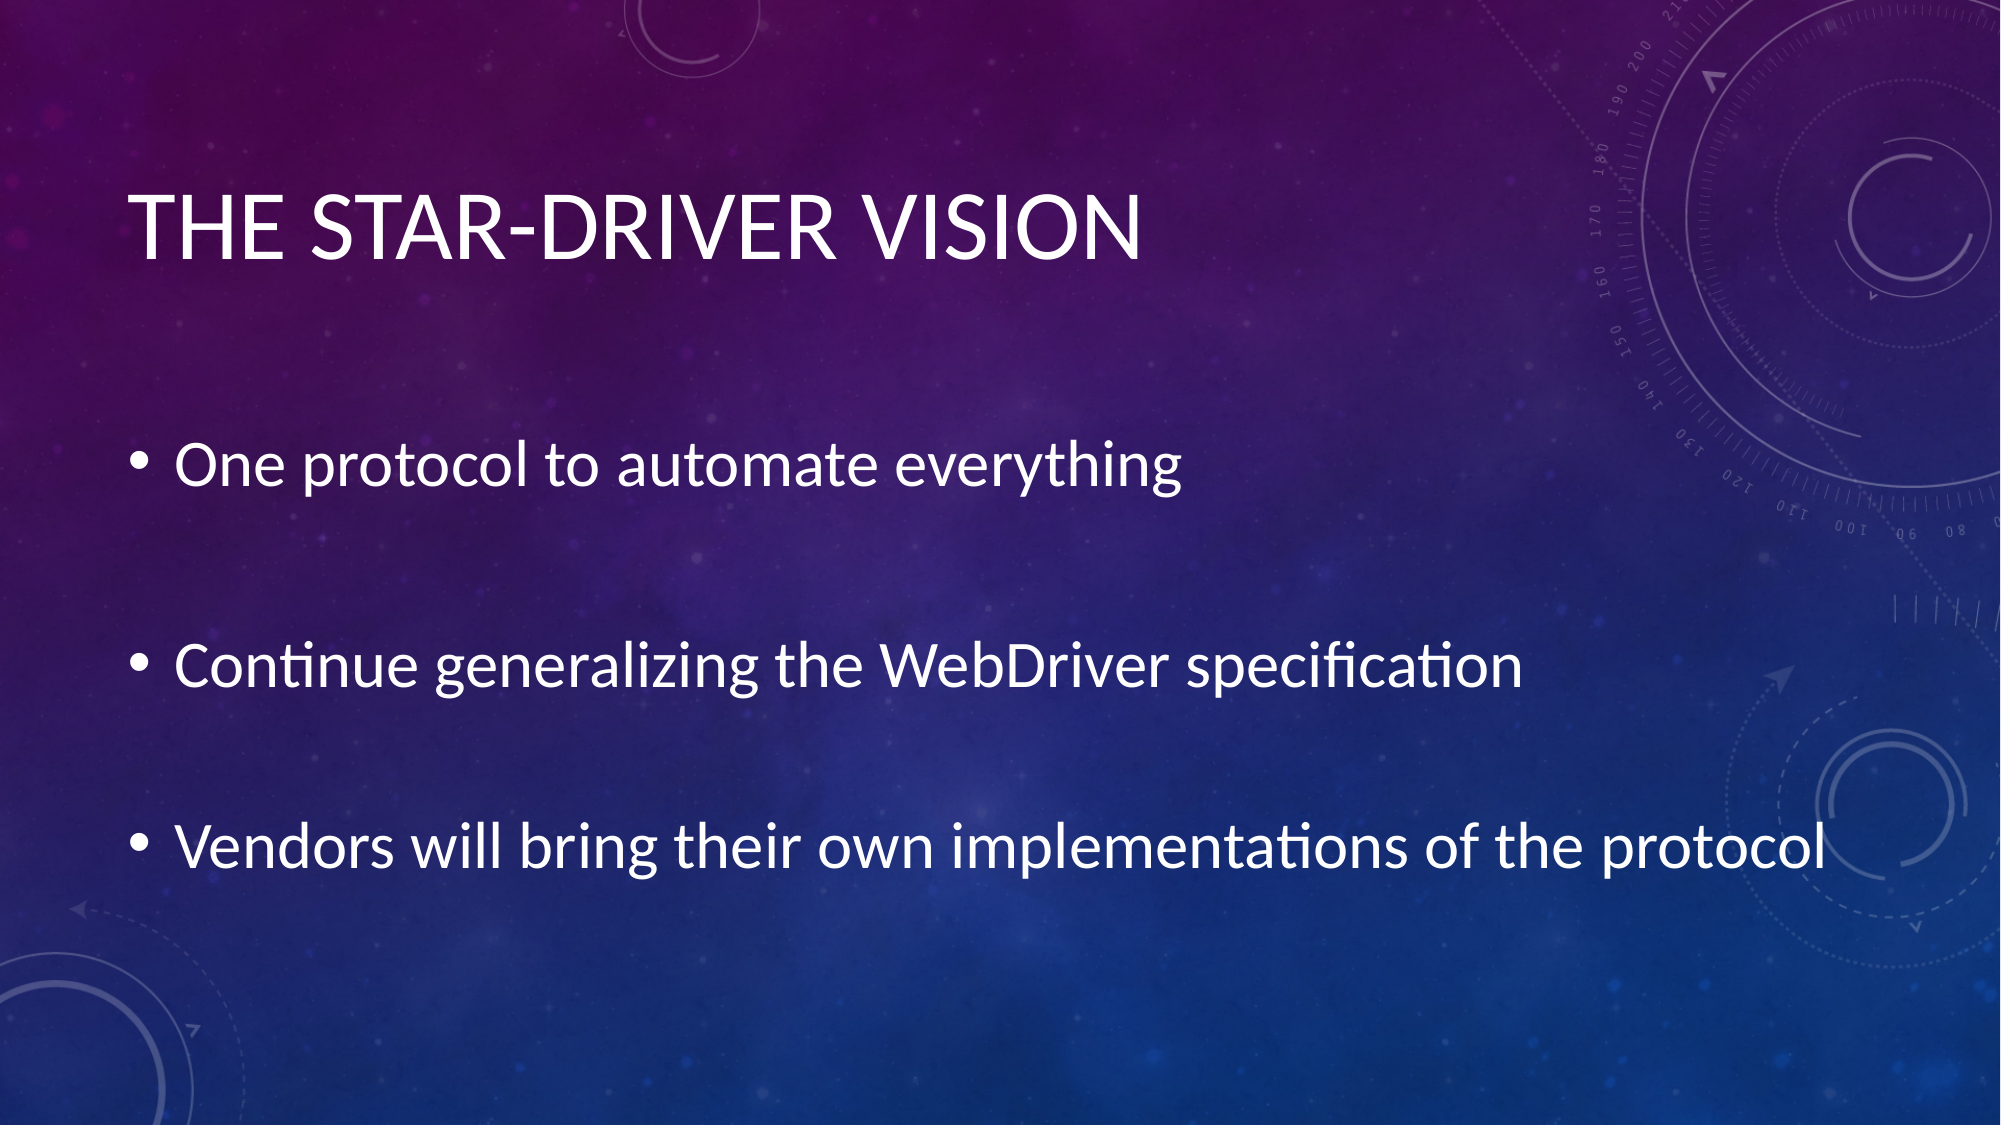

# THE Star-Driver VISION
One protocol to automate everything

Continue generalizing the WebDriver specification
Vendors will bring their own implementations of the protocol